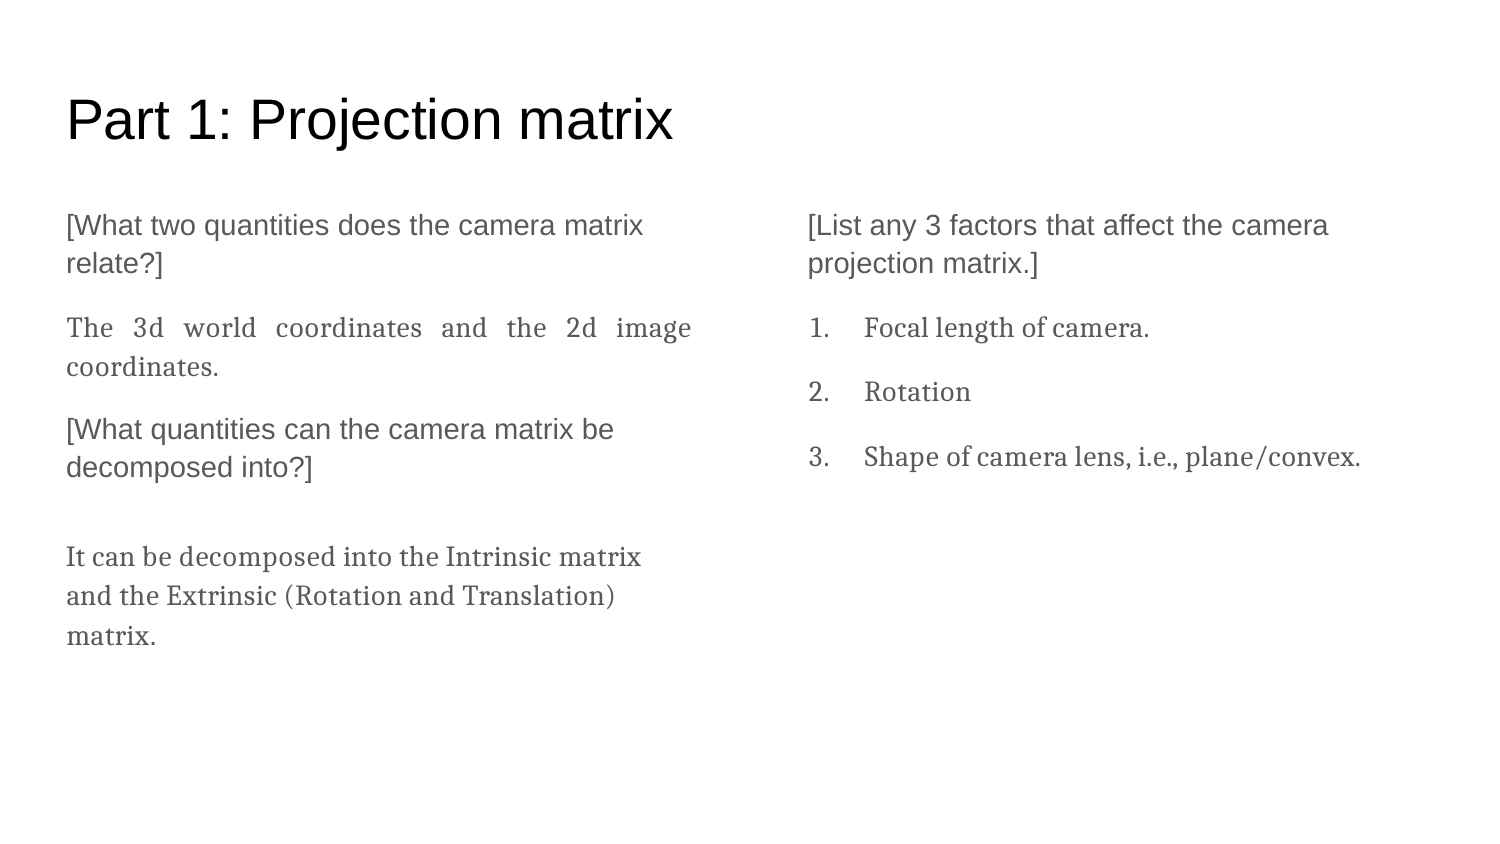

# Part 1: Projection matrix
[What two quantities does the camera matrix relate?]
The 3d world coordinates and the 2d image coordinates.
[What quantities can the camera matrix be decomposed into?]
It can be decomposed into the Intrinsic matrix and the Extrinsic (Rotation and Translation) matrix.
[List any 3 factors that affect the camera projection matrix.]
Focal length of camera.
Rotation
Shape of camera lens, i.e., plane/convex.